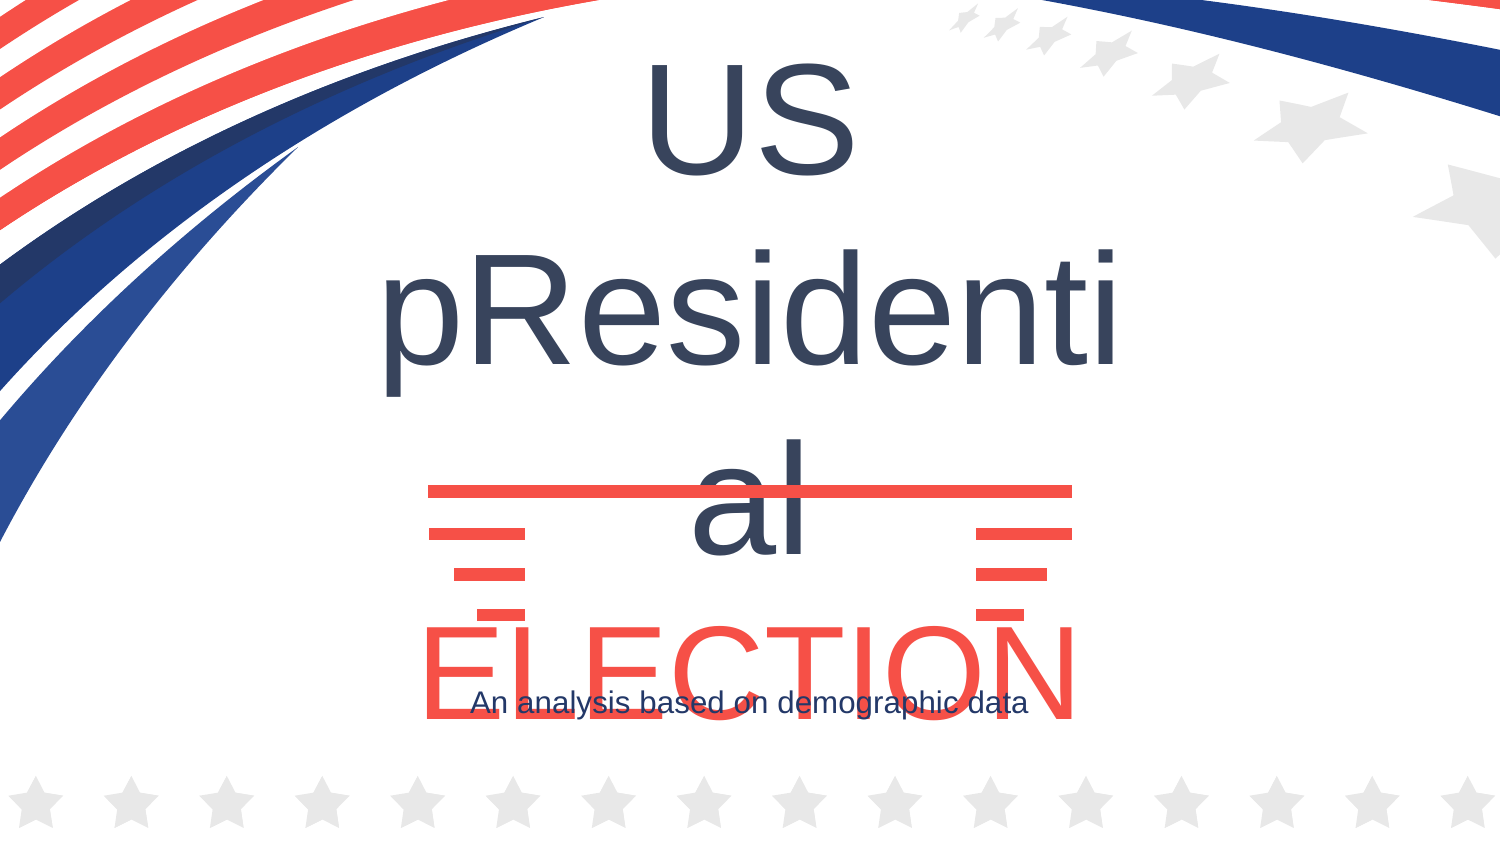

# US pResidential ELECTION

An analysis based on demographic data